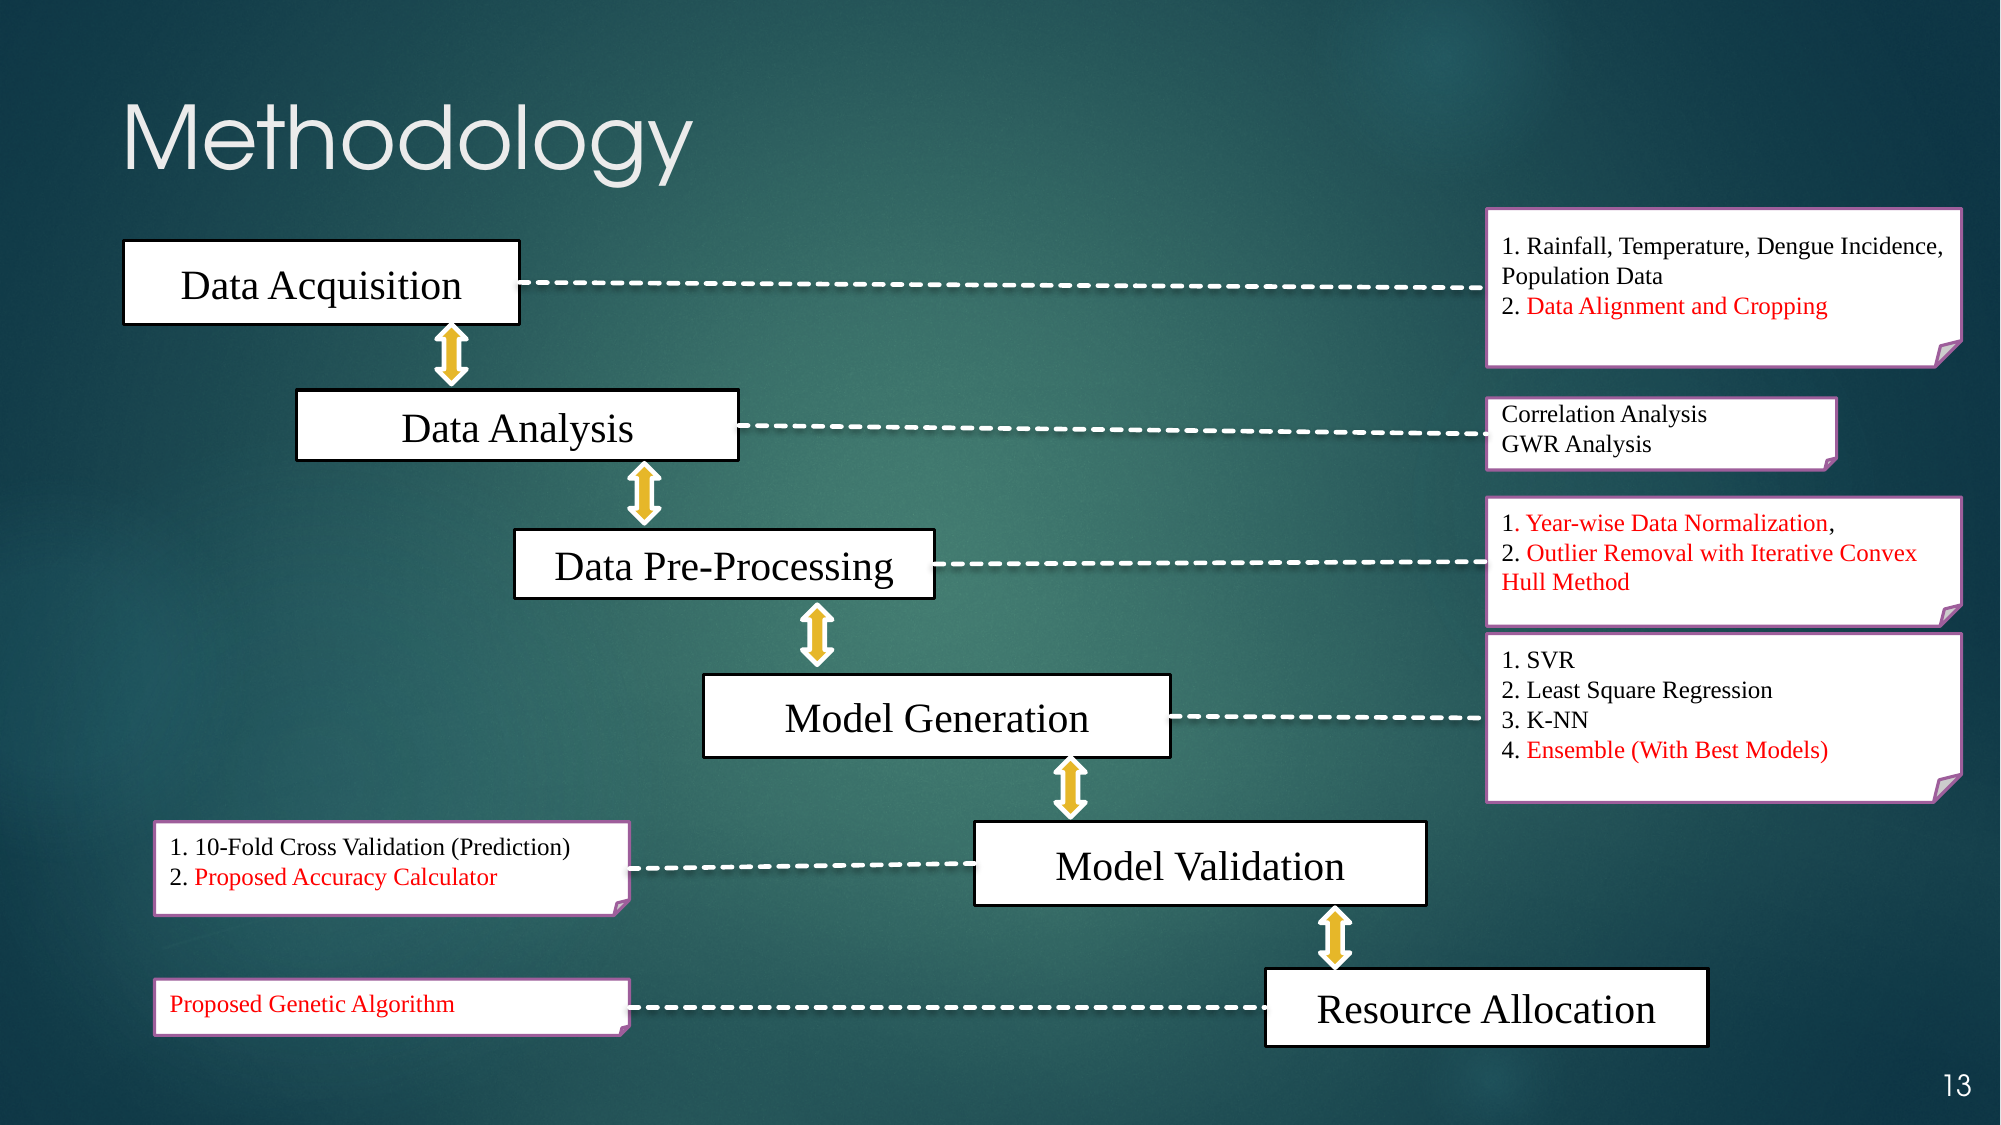

# Methodology
1. Rainfall, Temperature, Dengue Incidence, Population Data
2. Data Alignment and Cropping
Data Acquisition

Data Analysis
Correlation Analysis
GWR Analysis

1. Year-wise Data Normalization,
2. Outlier Removal with Iterative Convex Hull Method
Data Pre-Processing

1. SVR
2. Least Square Regression
3. K-NN
4. Ensemble (With Best Models)
Model Generation

1. 10-Fold Cross Validation (Prediction)
2. Proposed Accuracy Calculator
Model Validation

Resource Allocation
Proposed Genetic Algorithm
13